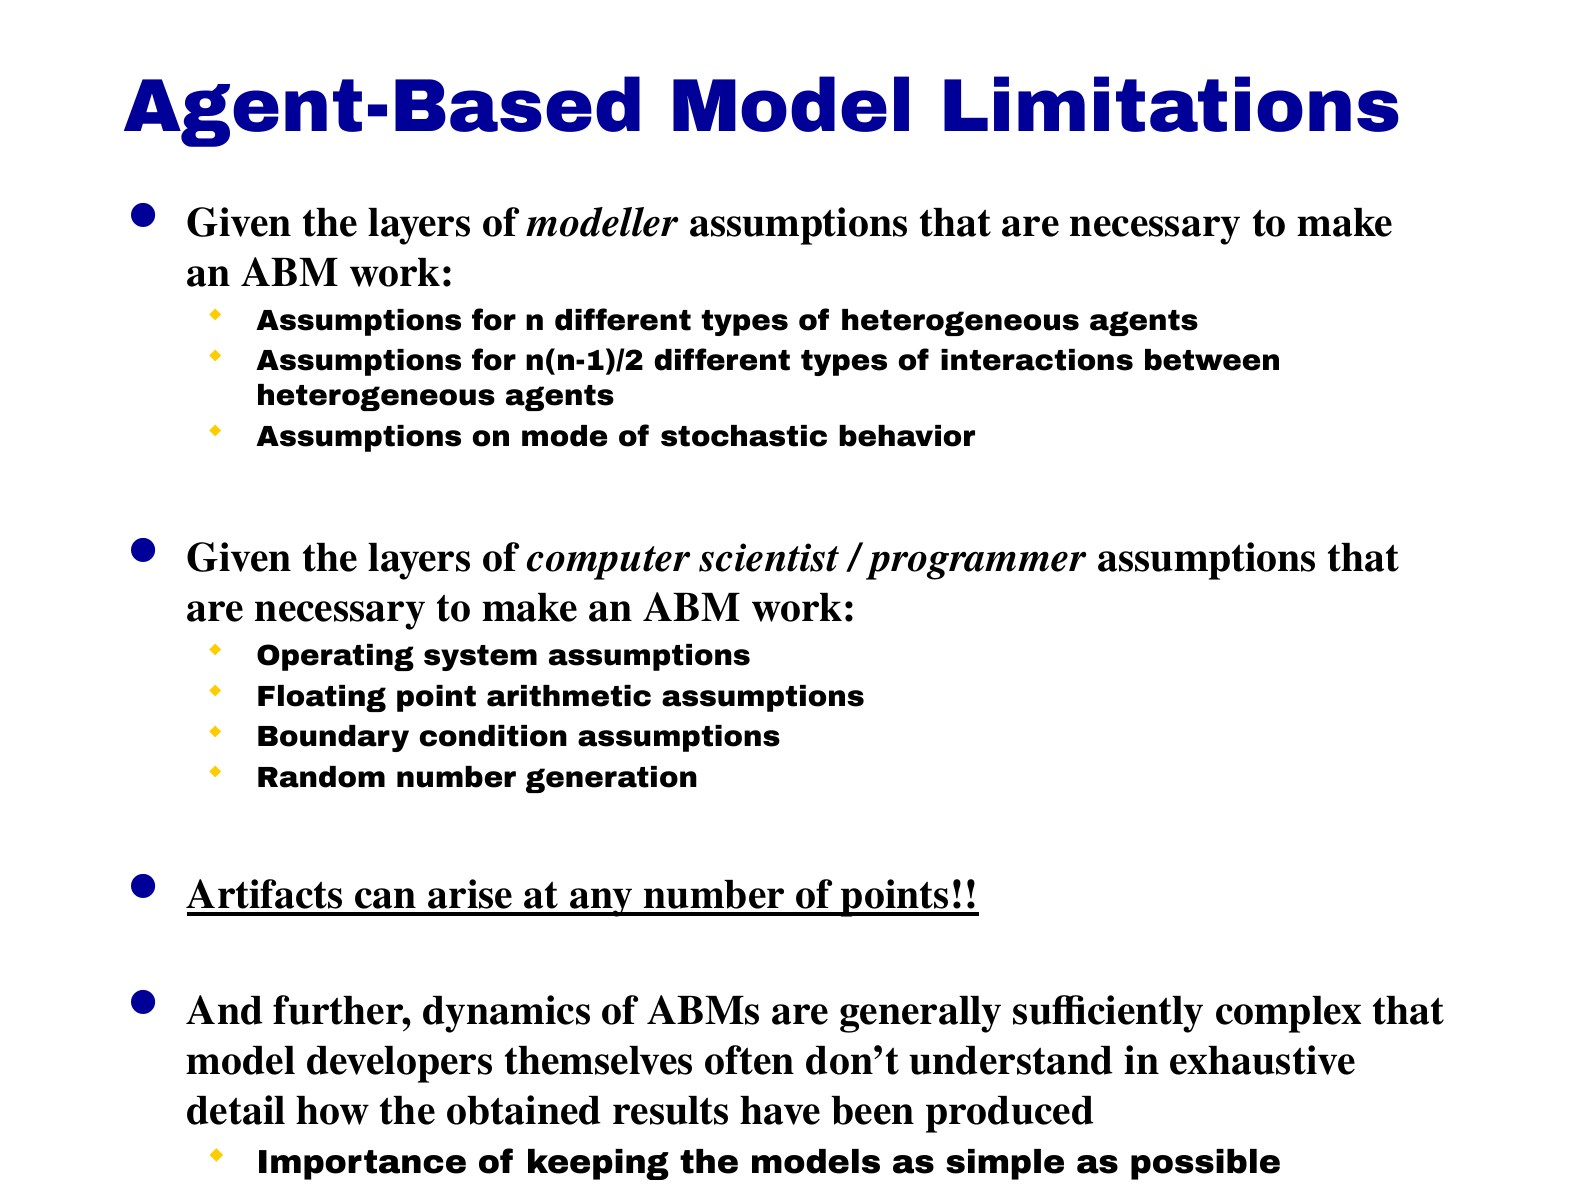

# Agent-Based Model Limitations
Given the layers of modeller assumptions that are necessary to make an ABM work:
Assumptions for n different types of heterogeneous agents
Assumptions for n(n-1)/2 different types of interactions between heterogeneous agents
Assumptions on mode of stochastic behavior

Given the layers of computer scientist / programmer assumptions that are necessary to make an ABM work:
Operating system assumptions
Floating point arithmetic assumptions
Boundary condition assumptions
Random number generation

Artifacts can arise at any number of points!!

And further, dynamics of ABMs are generally sufficiently complex that model developers themselves often don’t understand in exhaustive detail how the obtained results have been produced
Importance of keeping the models as simple as possible